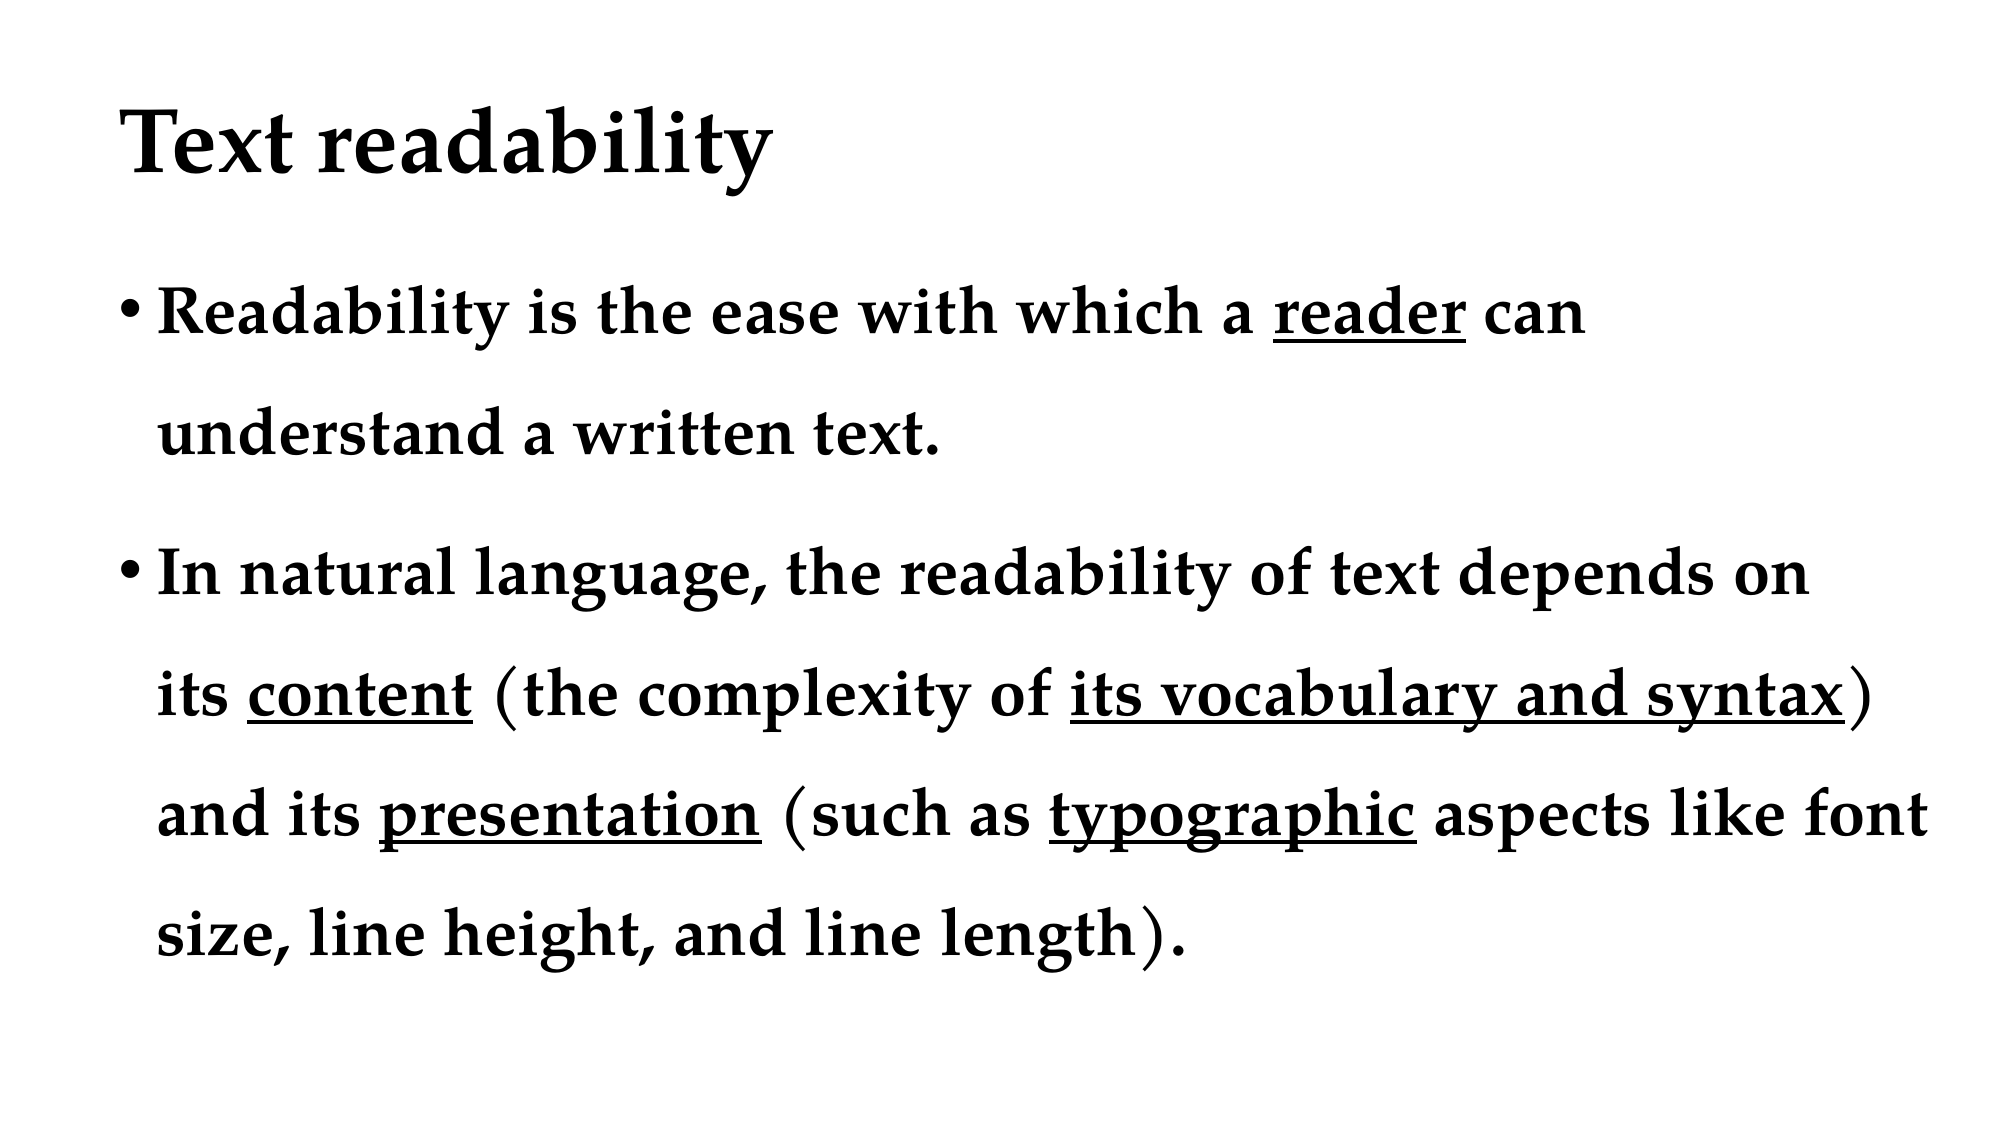

# Text readability
Readability is the ease with which a reader can understand a written text.
In natural language, the readability of text depends on its content (the complexity of its vocabulary and syntax) and its presentation (such as typographic aspects like font size, line height, and line length).